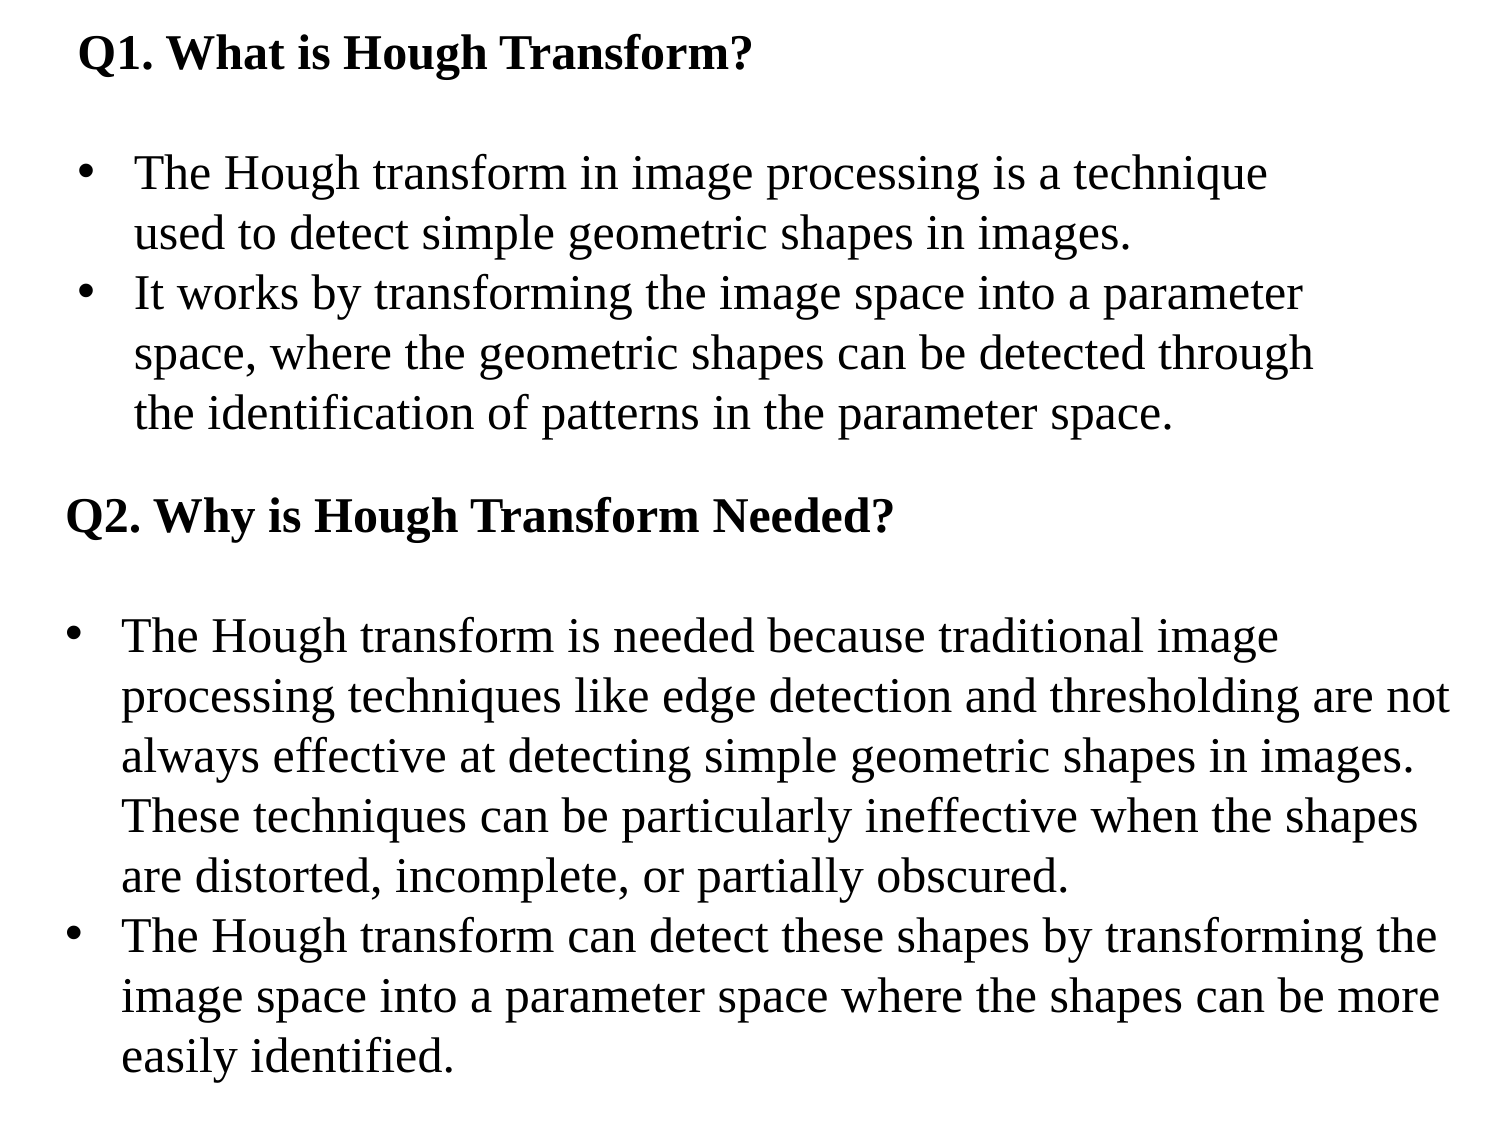

Q1. What is Hough Transform?

The Hough transform in image processing is a technique used to detect simple geometric shapes in images.
It works by transforming the image space into a parameter space, where the geometric shapes can be detected through the identification of patterns in the parameter space.
Q2. Why is Hough Transform Needed?

The Hough transform is needed because traditional image processing techniques like edge detection and thresholding are not always effective at detecting simple geometric shapes in images. These techniques can be particularly ineffective when the shapes are distorted, incomplete, or partially obscured.
The Hough transform can detect these shapes by transforming the image space into a parameter space where the shapes can be more easily identified.